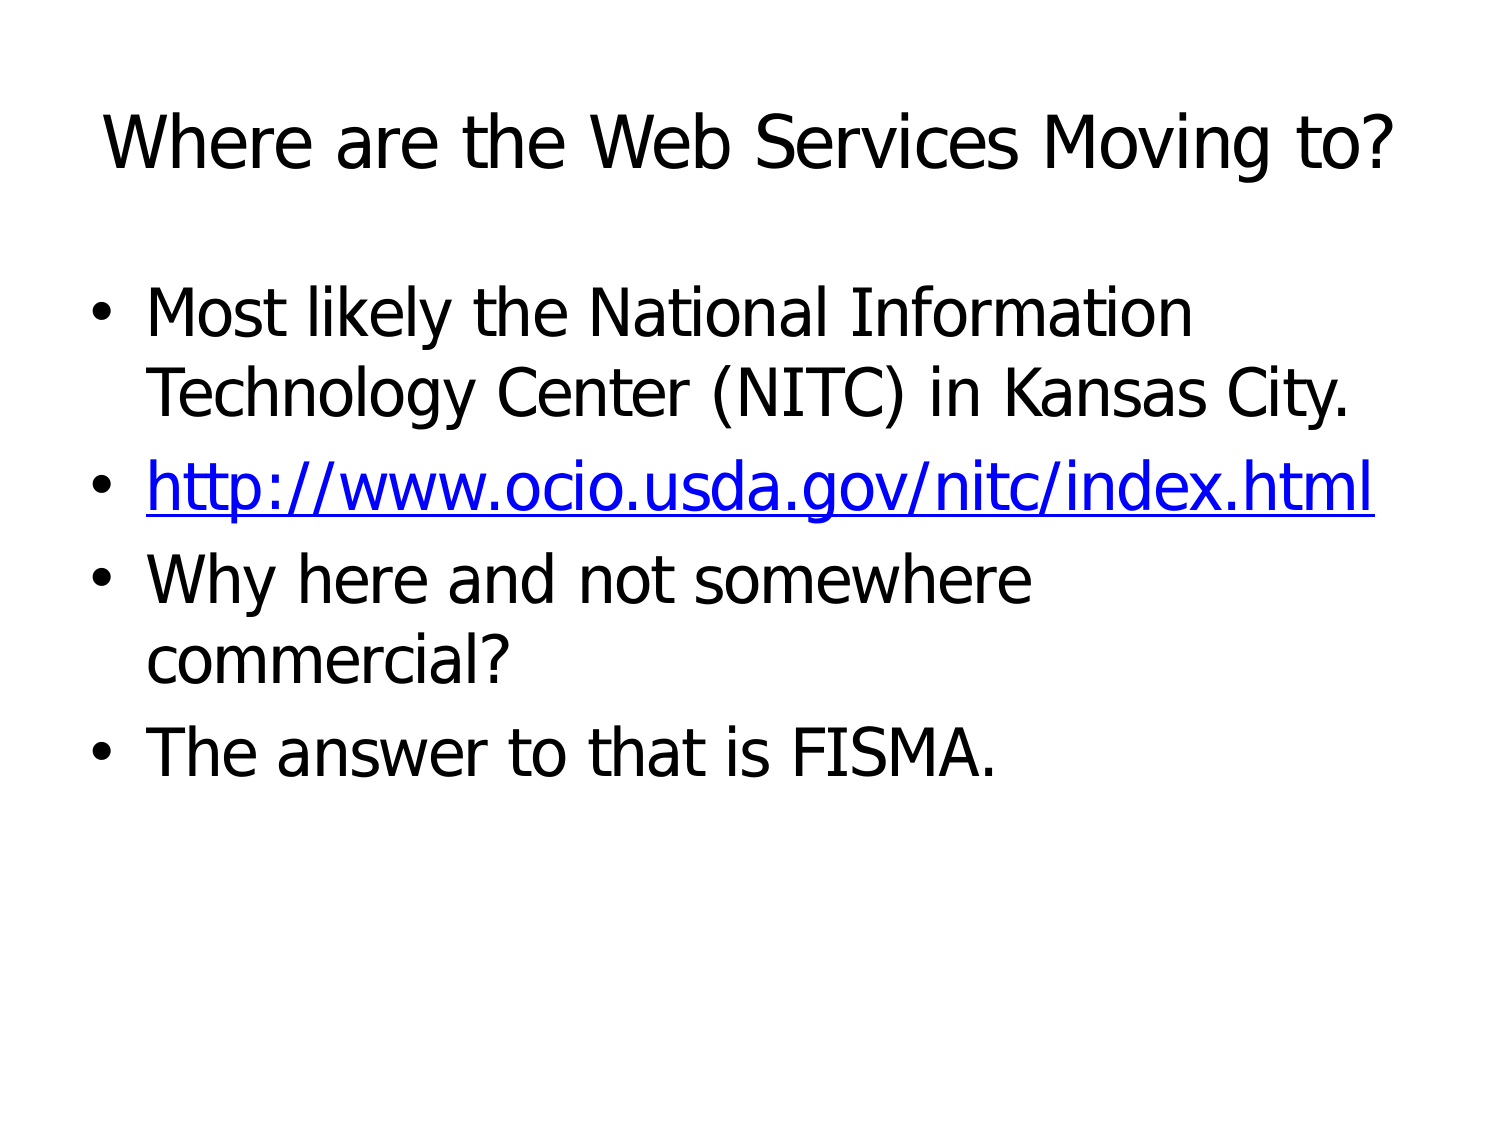

# Where are the Web Services Moving to?
Most likely the National Information Technology Center (NITC) in Kansas City.
http://www.ocio.usda.gov/nitc/index.html
Why here and not somewhere commercial?
The answer to that is FISMA.